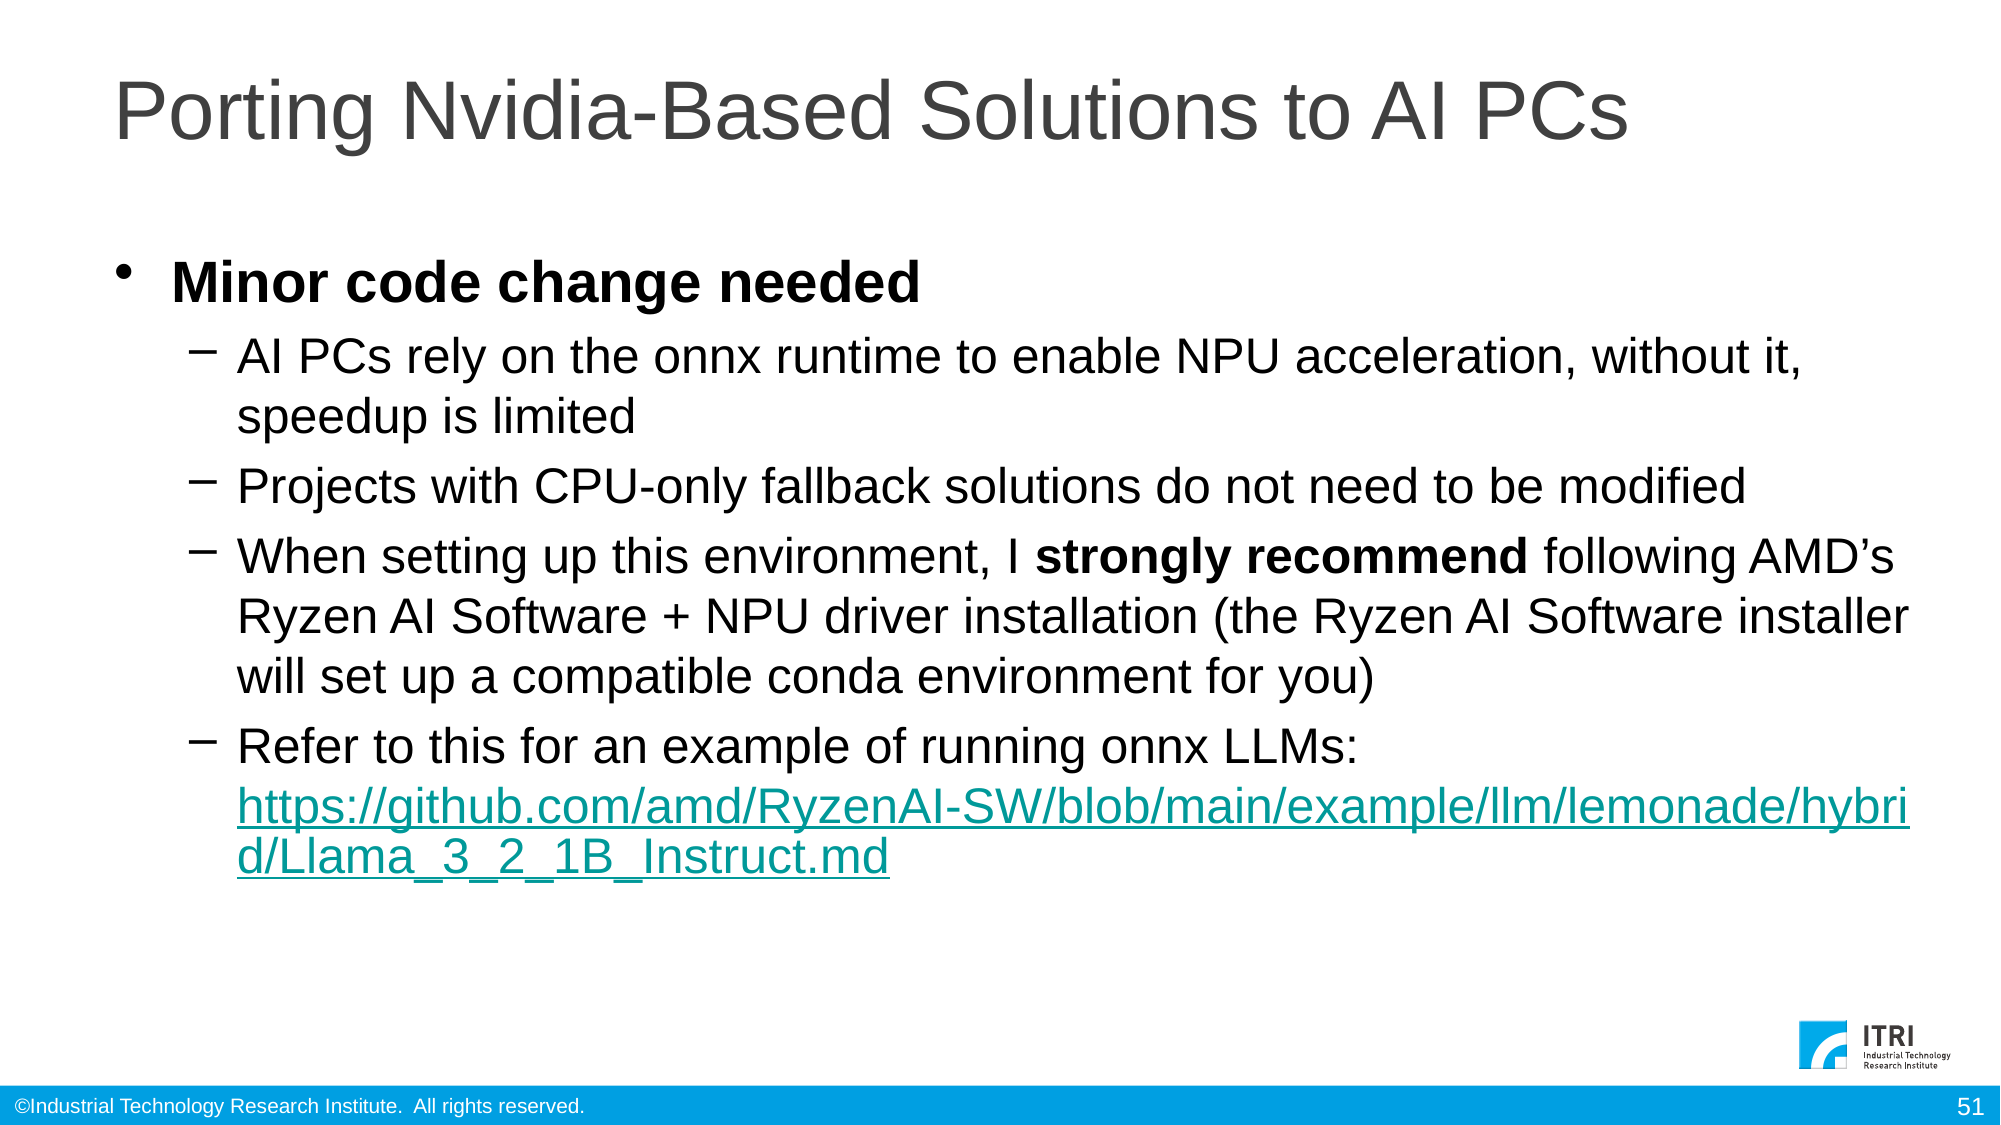

# Porting Nvidia-Based Solutions to AI PCs
Minor code change needed
AI PCs rely on the onnx runtime to enable NPU acceleration, without it, speedup is limited
Projects with CPU-only fallback solutions do not need to be modified
When setting up this environment, I strongly recommend following AMD’s Ryzen AI Software + NPU driver installation (the Ryzen AI Software installer will set up a compatible conda environment for you)
Refer to this for an example of running onnx LLMs: https://github.com/amd/RyzenAI-SW/blob/main/example/llm/lemonade/hybrid/Llama_3_2_1B_Instruct.md

51